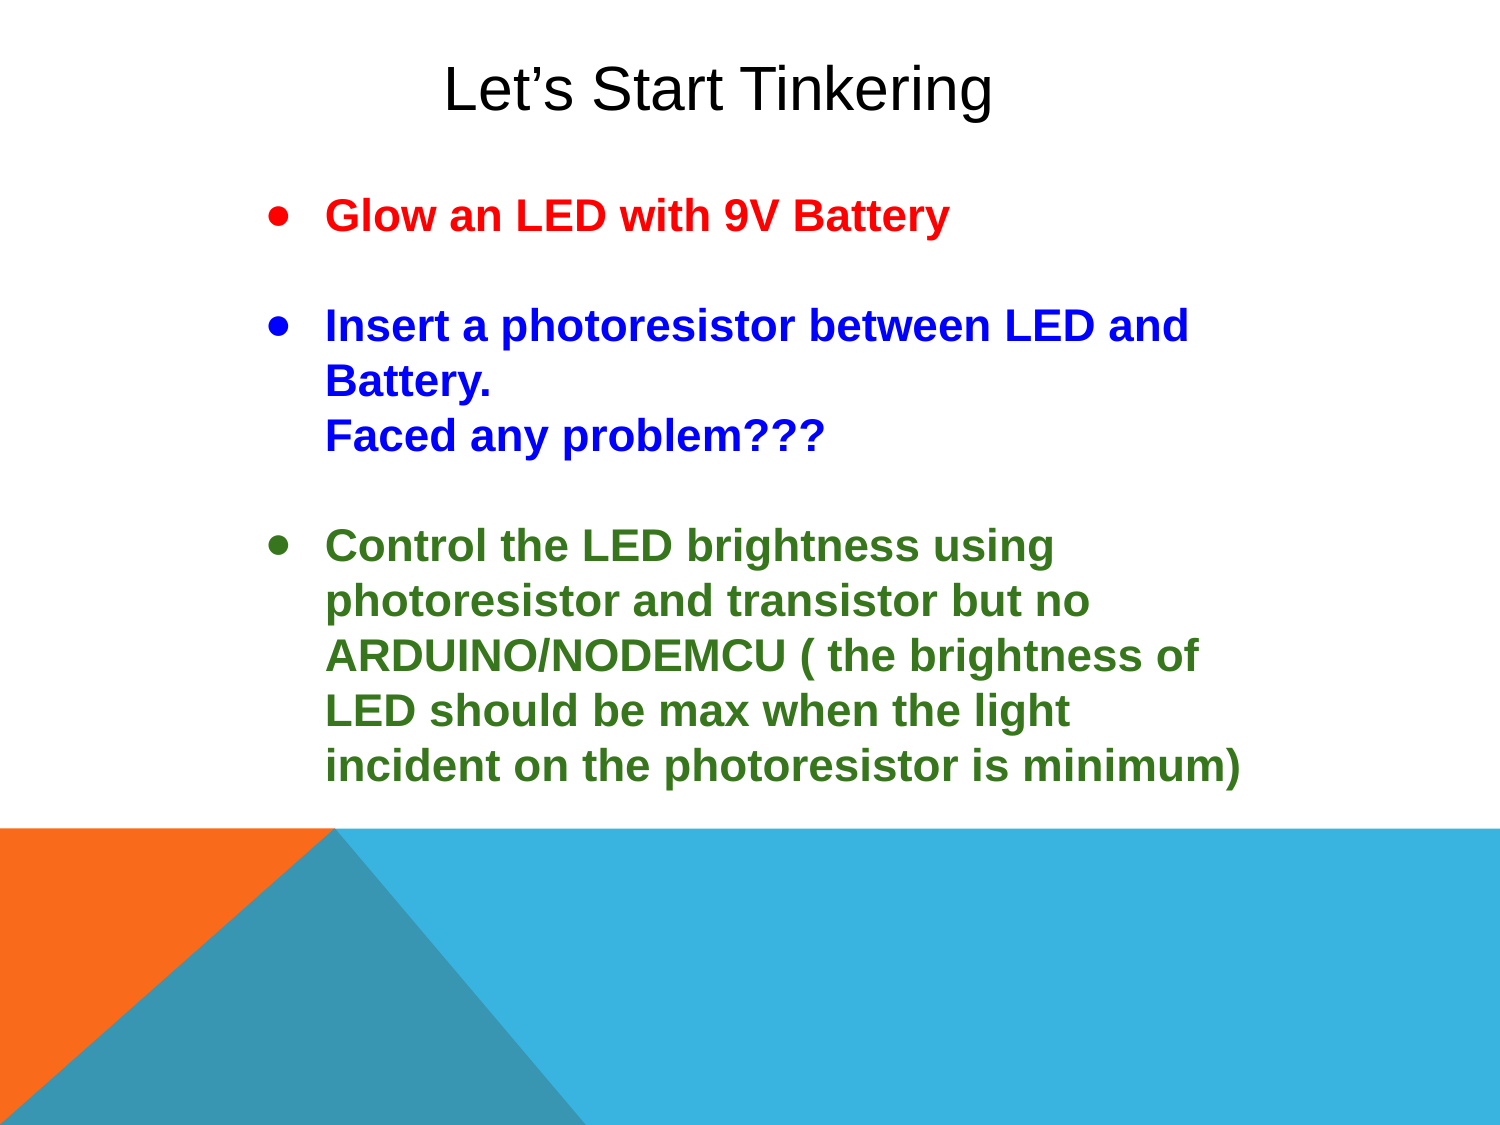

Let’s Start Tinkering
Glow an LED with 9V Battery

Insert a photoresistor between LED and Battery.
Faced any problem???

Control the LED brightness using photoresistor and transistor but no ARDUINO/NODEMCU ( the brightness of LED should be max when the light incident on the photoresistor is minimum)